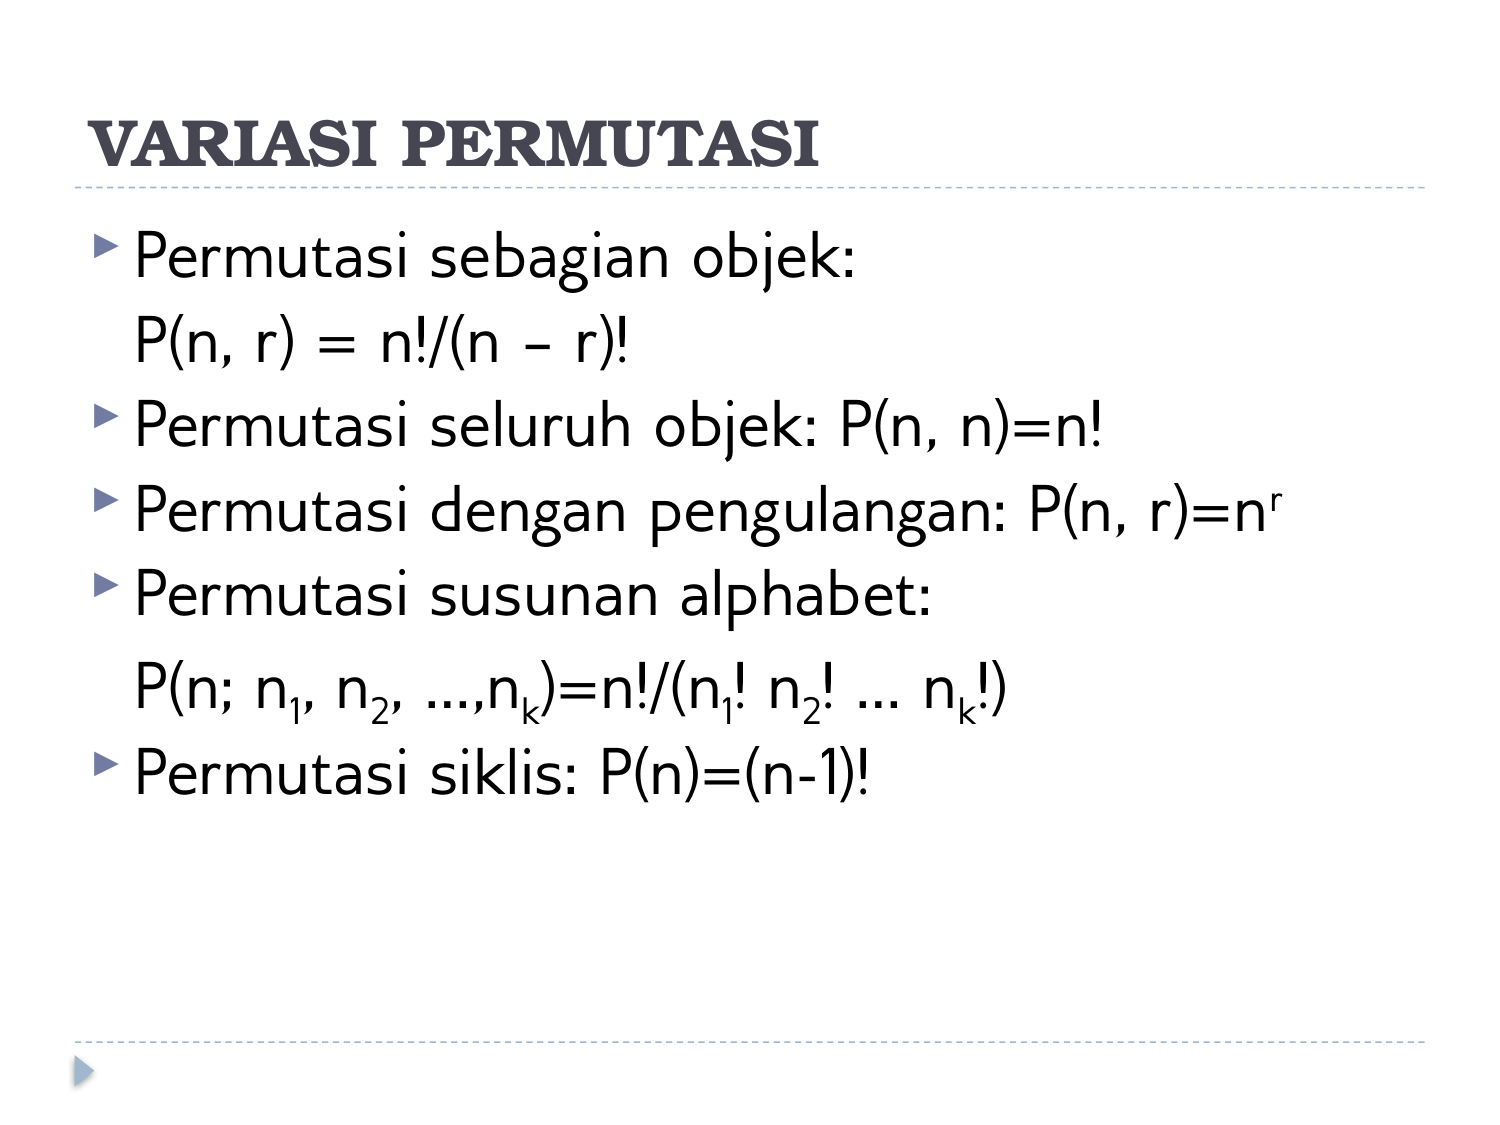

# VARIASI PERMUTASI
Permutasi sebagian objek:
	P(n, r) = n!/(n – r)!
Permutasi seluruh objek: P(n, n)=n!
Permutasi dengan pengulangan: P(n, r)=nr
Permutasi susunan alphabet:
 	P(n; n1, n2, …,nk)=n!/(n1! n2! … nk!)
Permutasi siklis: P(n)=(n-1)!